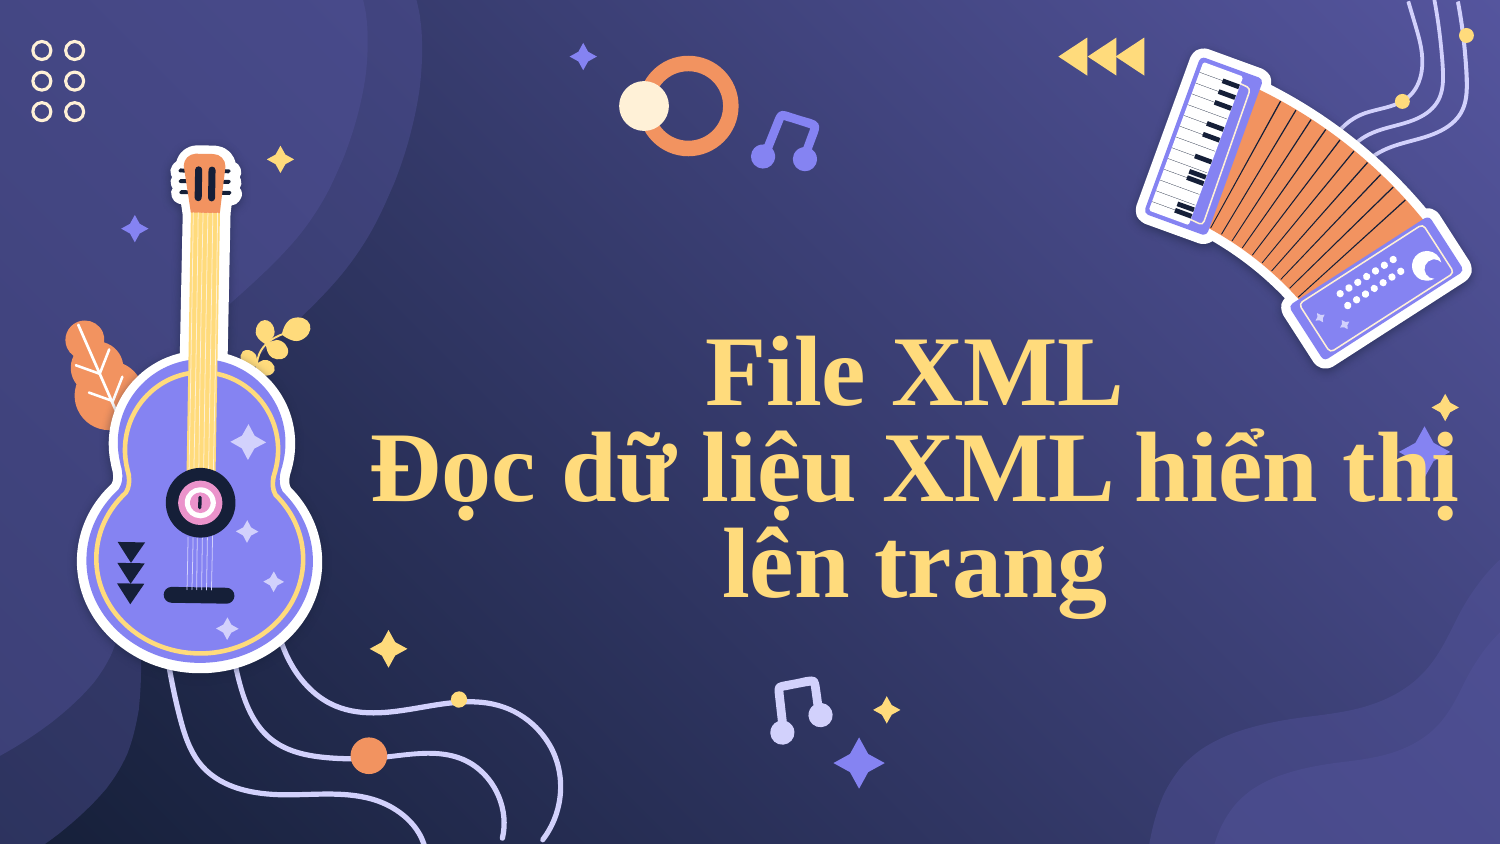

# File XML Đọc dữ liệu XML hiển thị lên trang